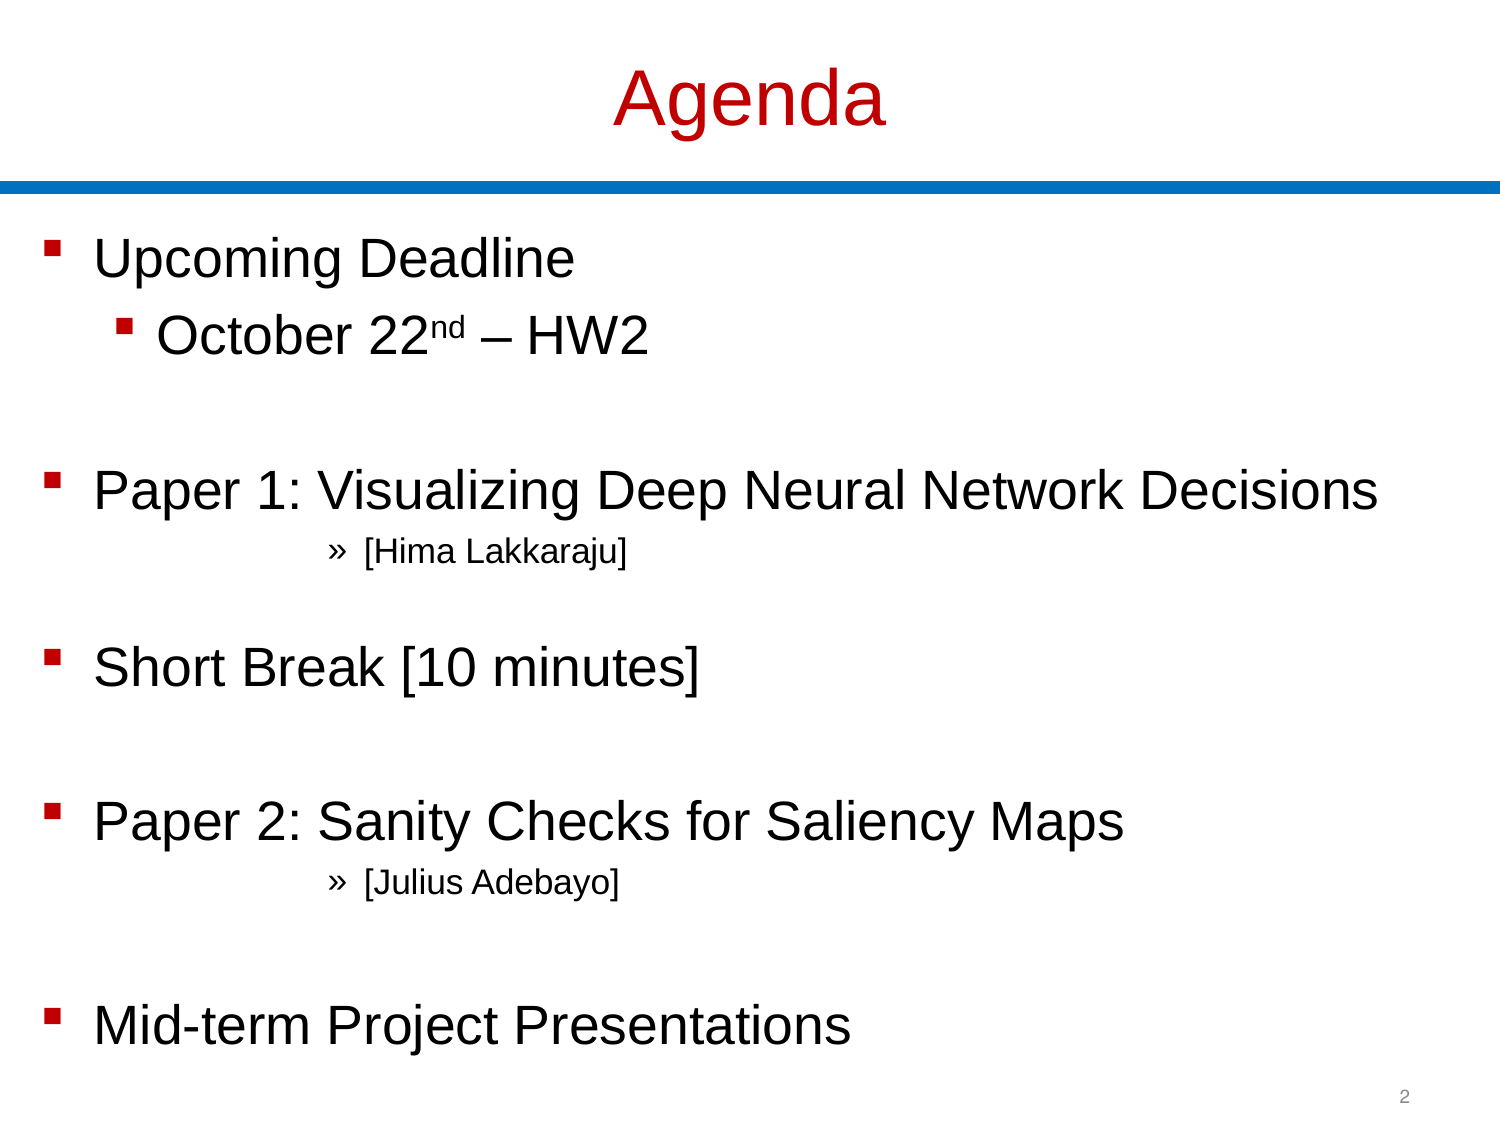

# Agenda
Upcoming Deadline
October 22nd – HW2

Paper 1: Visualizing Deep Neural Network Decisions
[Hima Lakkaraju]

Short Break [10 minutes]

Paper 2: Sanity Checks for Saliency Maps
[Julius Adebayo]

Mid-term Project Presentations

2